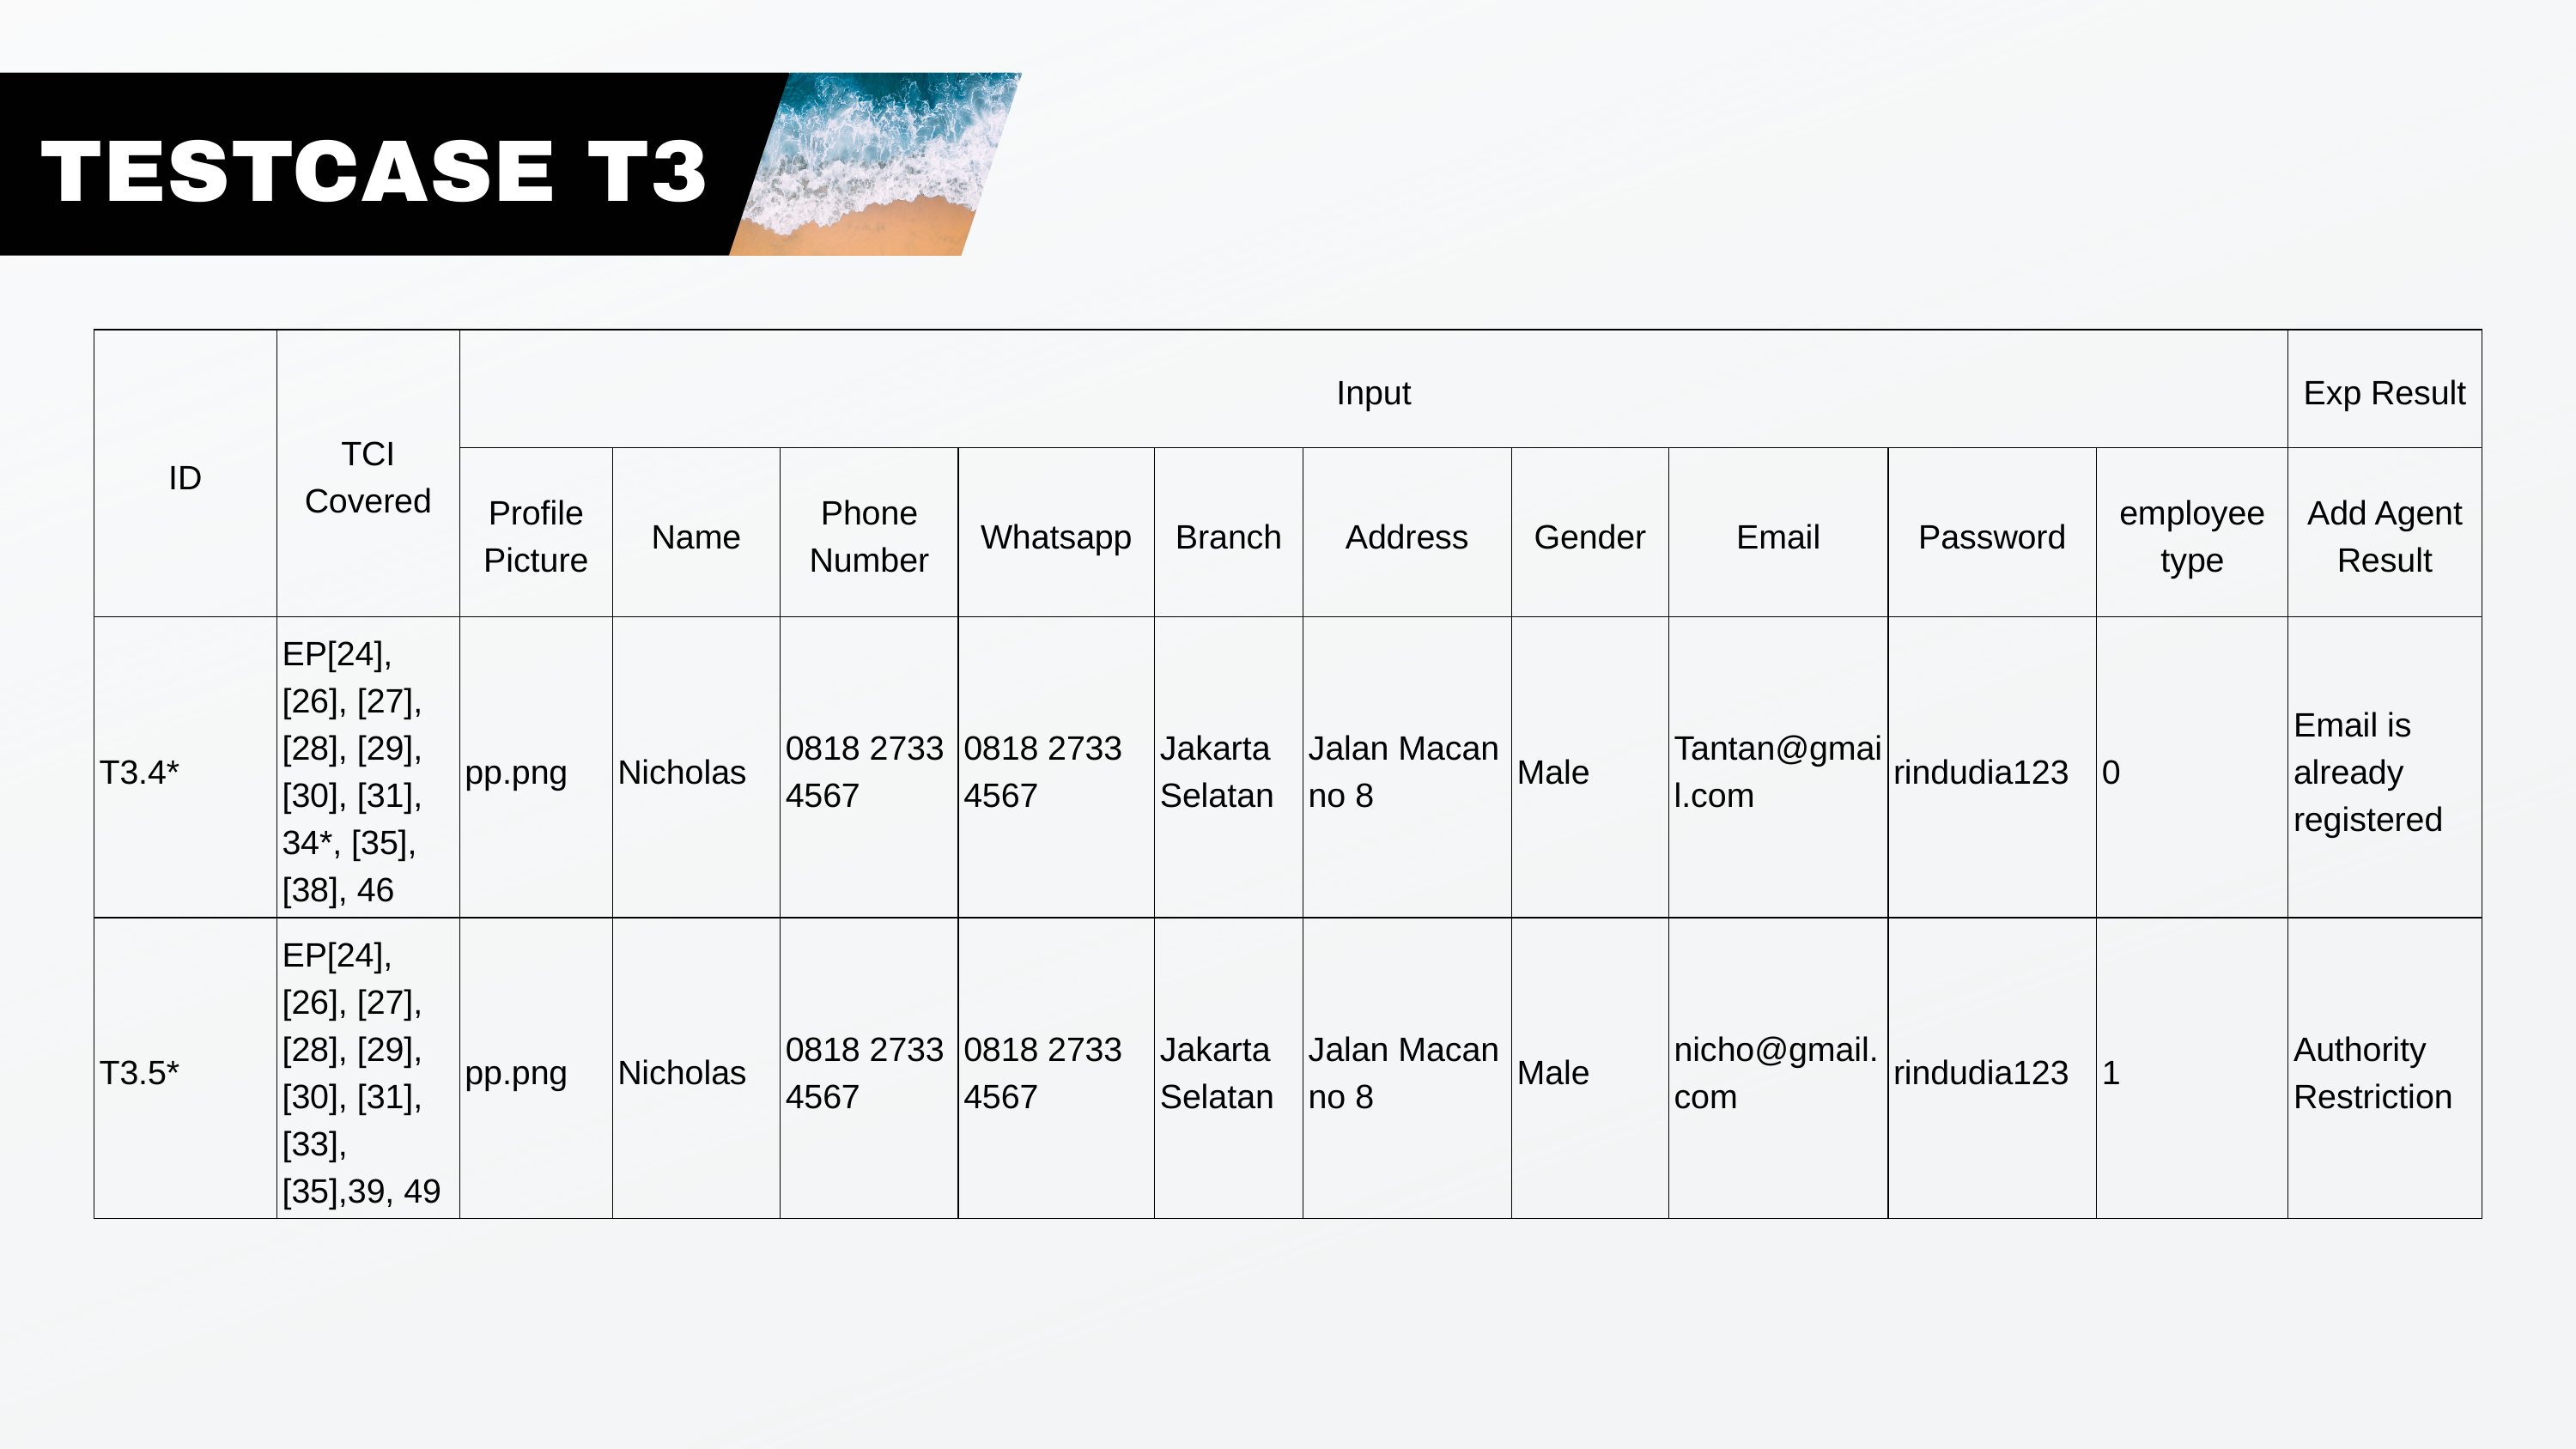

TESTCASE T3
| ID | TCI Covered | Input | Input | Input | Input | Input | Input | Input | Input | Input | Input | Exp Result |
| --- | --- | --- | --- | --- | --- | --- | --- | --- | --- | --- | --- | --- |
| ID | TCI Covered | Profile Picture | Name | Phone Number | Whatsapp | Branch | Address | Gender | Email | Password | employee type | Add Agent Result |
| T3.4\* | EP[24], [26], [27], [28], [29], [30], [31], 34\*, [35],[38], 46 | pp.png | Nicholas | 0818 2733 4567 | 0818 2733 4567 | Jakarta Selatan | Jalan Macan no 8 | Male | Tantan@gmail.com | rindudia123 | 0 | Email is already registered |
| T3.5\* | EP[24], [26], [27], [28], [29], [30], [31], [33], [35],39, 49 | pp.png | Nicholas | 0818 2733 4567 | 0818 2733 4567 | Jakarta Selatan | Jalan Macan no 8 | Male | nicho@gmail.com | rindudia123 | 1 | Authority Restriction |